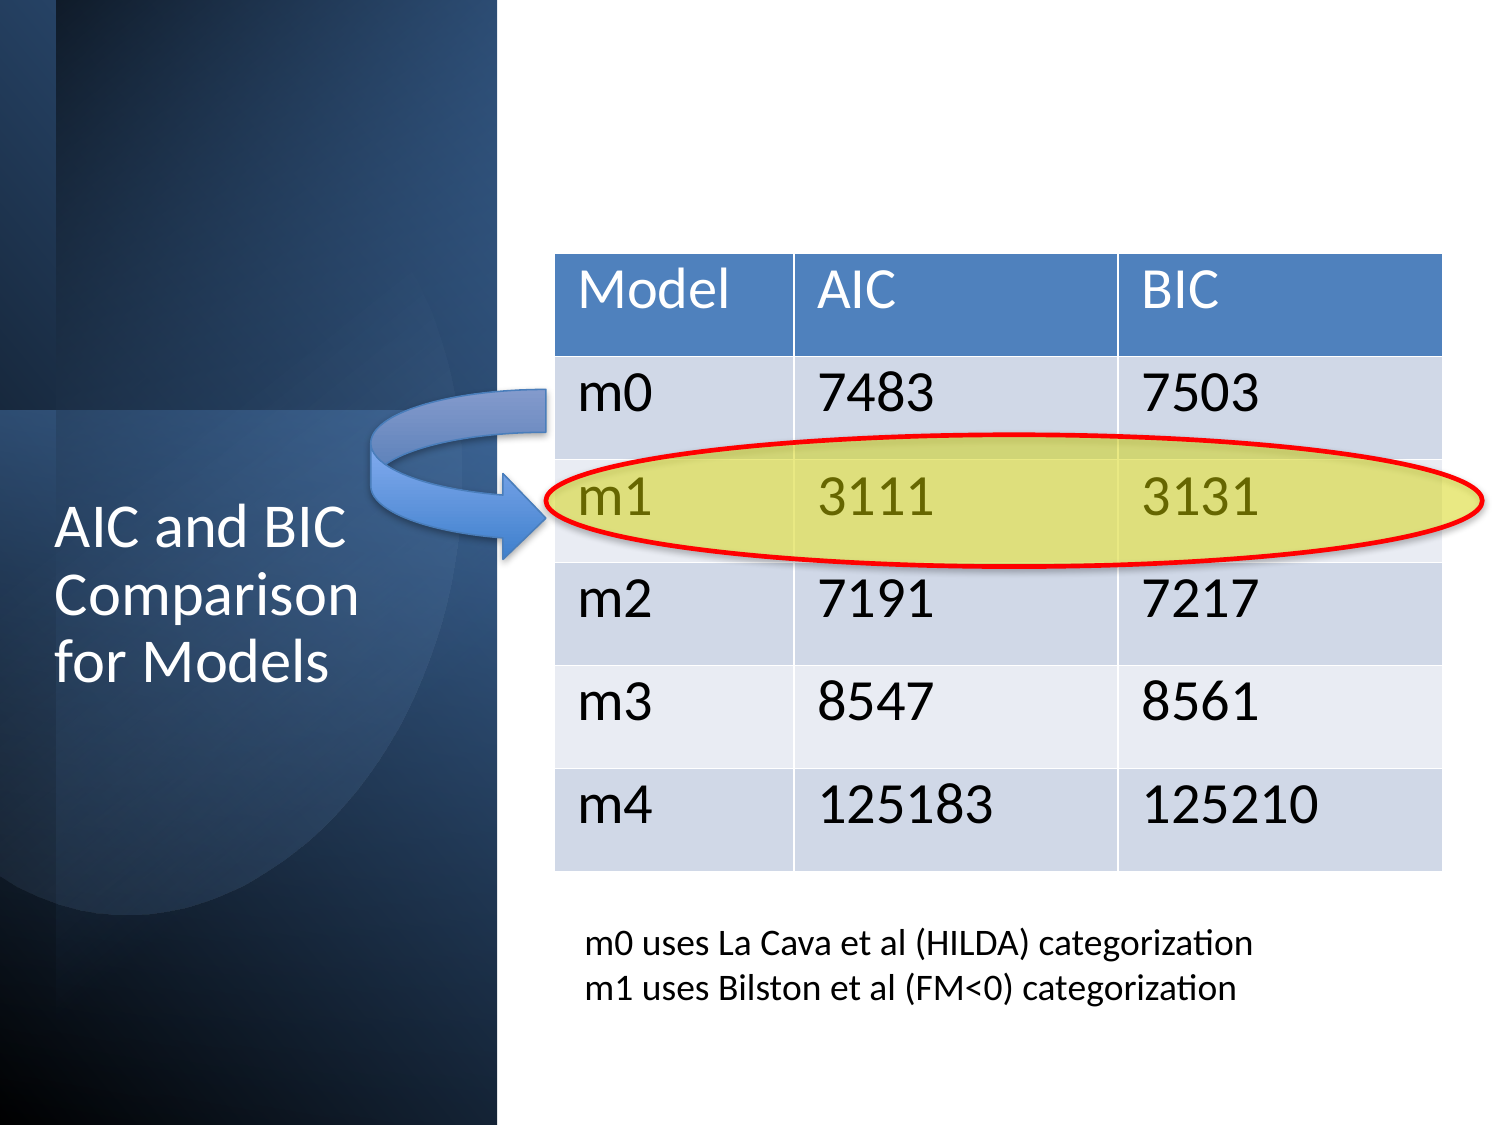

| Model | AIC | BIC |
| --- | --- | --- |
| m0 | 7483 | 7503 |
| m1 | 3111 | 3131 |
| m2 | 7191 | 7217 |
| m3 | 8547 | 8561 |
| m4 | 125183 | 125210 |

m0 uses La Cava et al (HILDA) categorization
m1 uses Bilston et al (FM<0) categorization

# AIC and BIC Comparison for Models